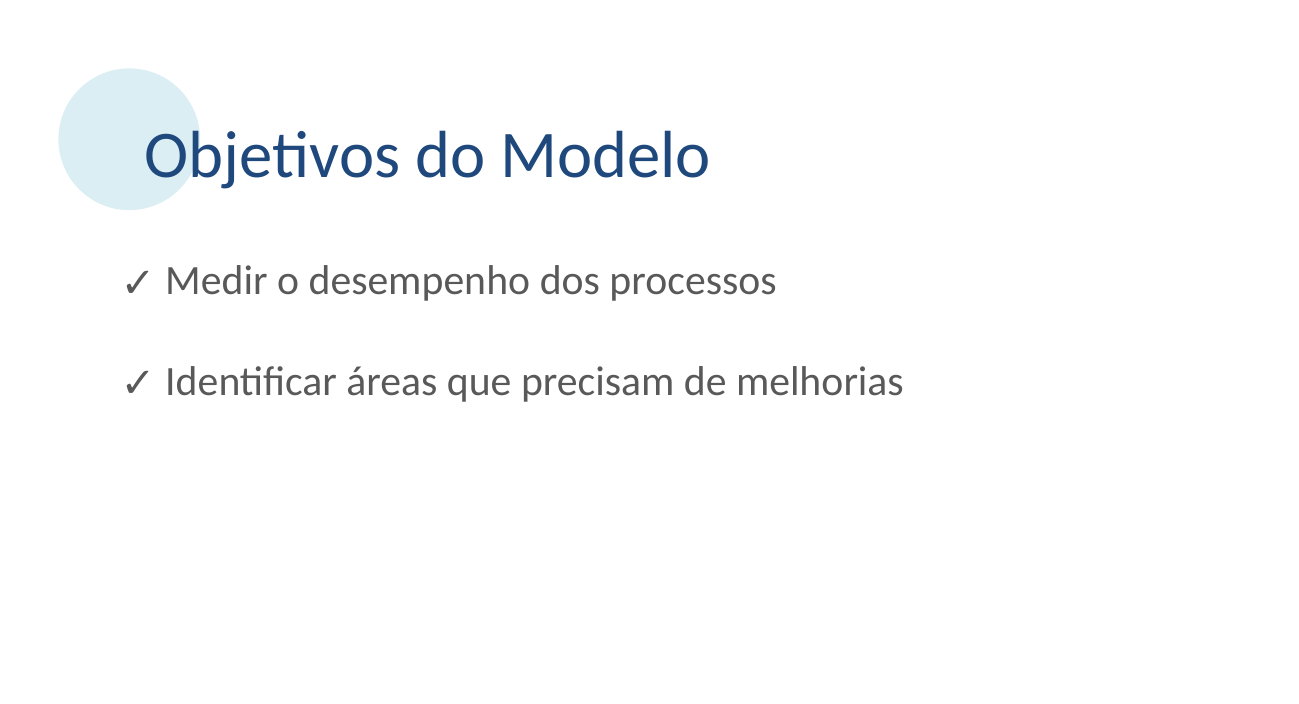

Objetivos do Modelo
 Medir o desempenho dos processos

 Identificar áreas que precisam de melhorias